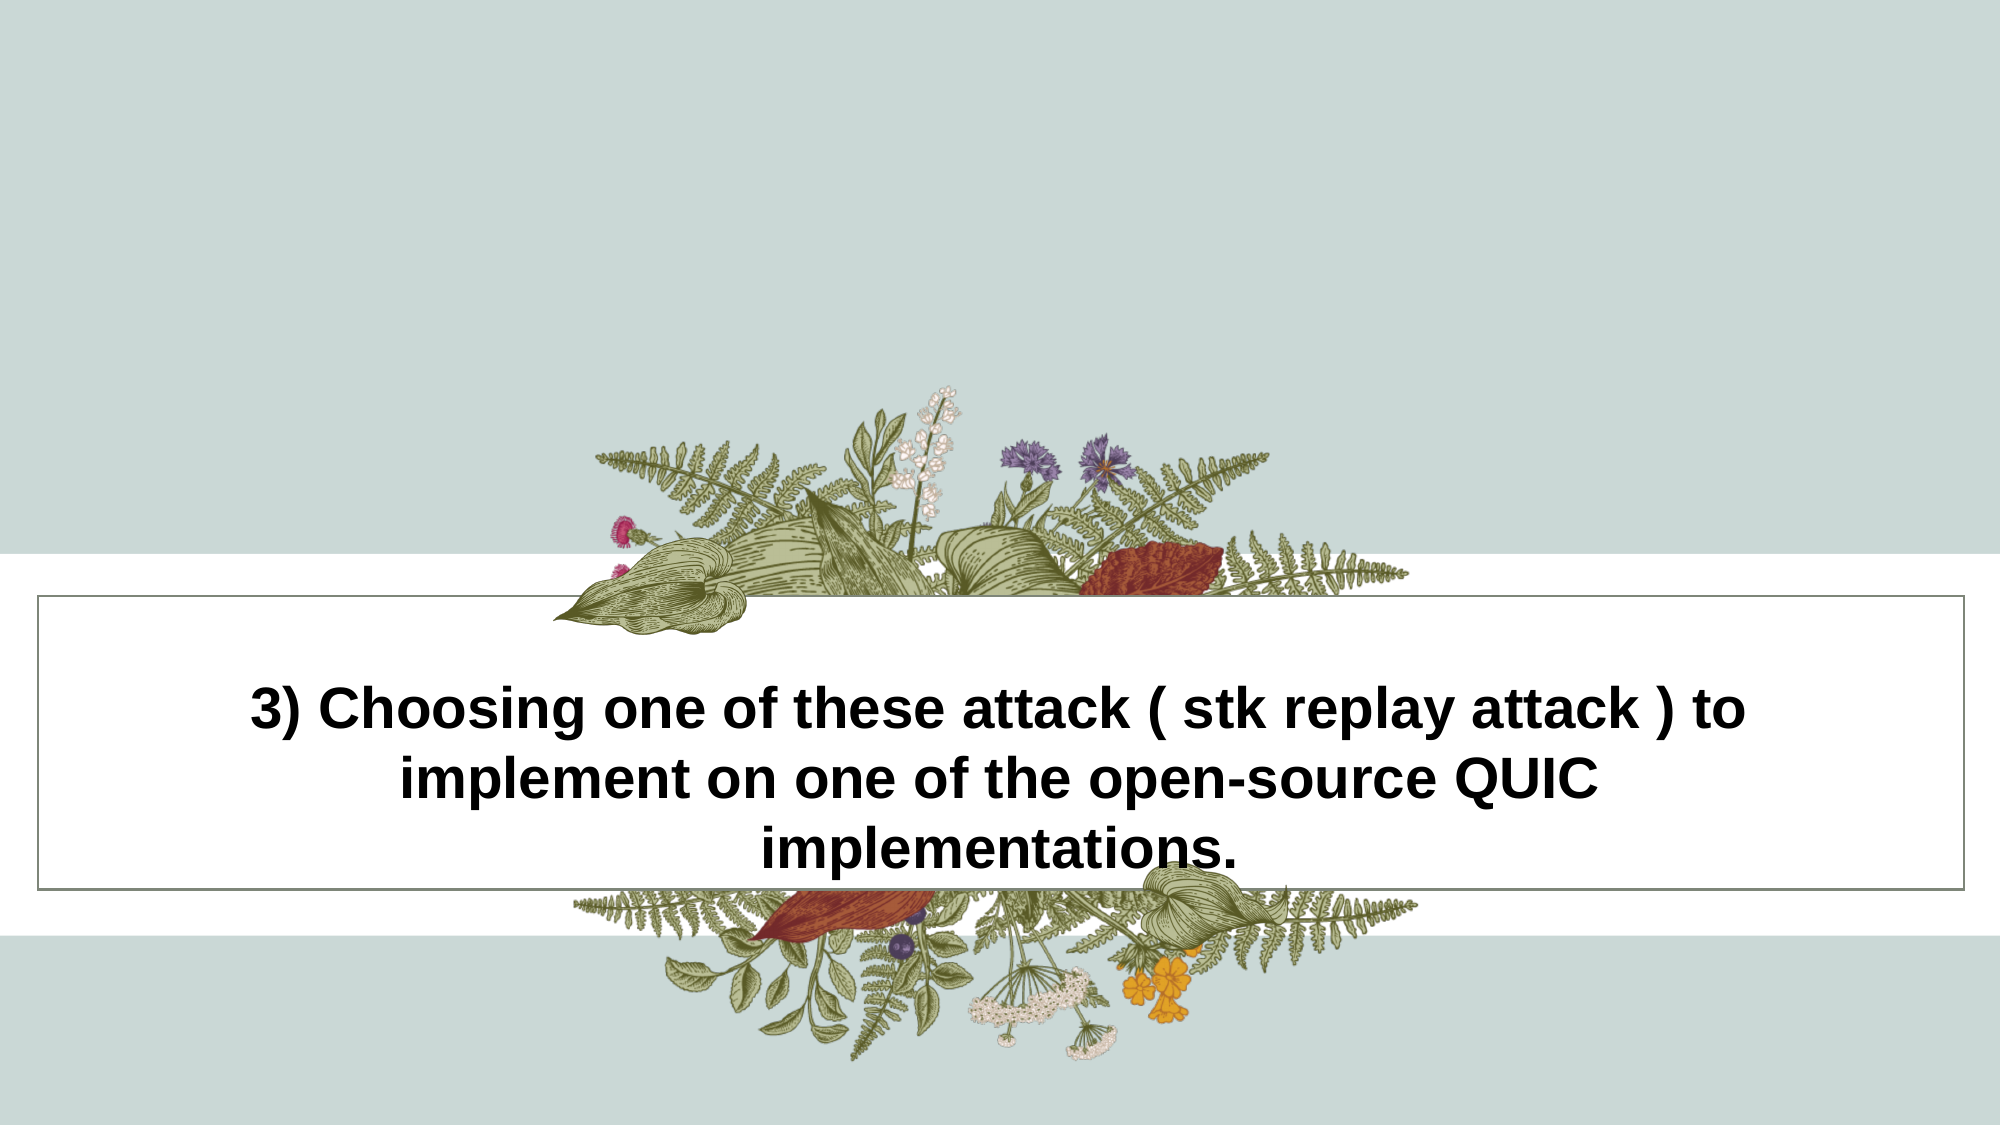

3) Choosing one of these attack ( stk replay attack ) to implement on one of the open-source QUIC implementations.